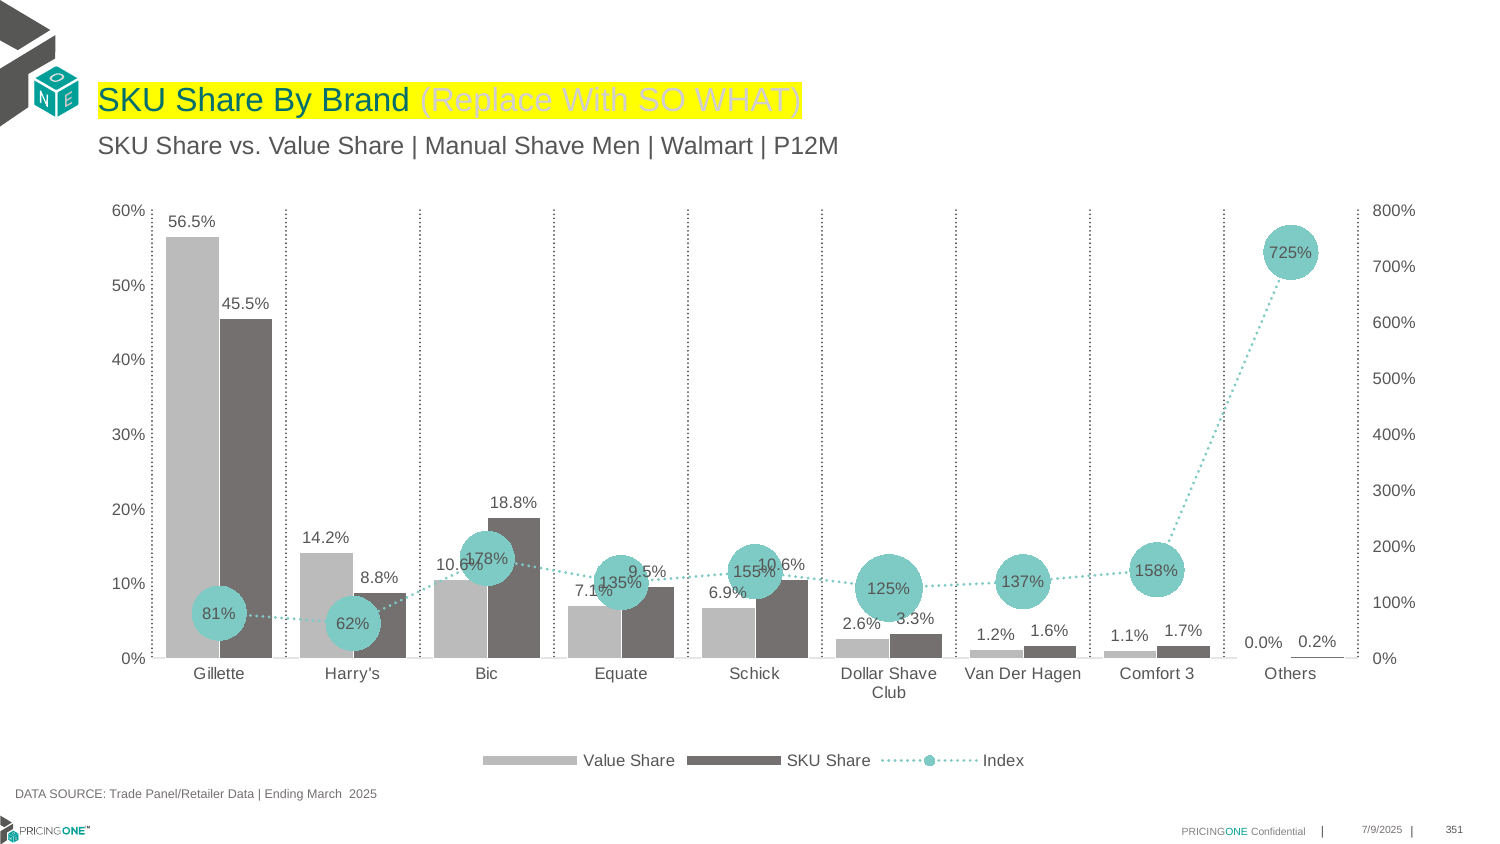

# SKU Share By Brand (Replace With SO WHAT)
SKU Share vs. Value Share | Manual Shave Men | Walmart | P12M

### Chart

| Category | Value Share | SKU Share | Index |
|---|---|---|---|
| Gillette | 0.5648371537196487 | 0.45487835909236735 | 0.8053265549138109 |
| Harry's | 0.1416278236977879 | 0.08793105355740191 | 0.6208600207331669 |
| Bic | 0.10553634108316133 | 0.18810917257630907 | 1.78241135371636 |
| Equate | 0.07065838377286705 | 0.09549834603768156 | 1.351550105429288 |
| Schick | 0.06850000347278114 | 0.1058867782584164 | 1.5457923049666866 |
| Dollar Shave Club | 0.025977300664784764 | 0.03258139817898196 | 1.2542257026400674 |
| Van Der Hagen | 0.01198161606558552 | 0.01637367378773966 | 1.3665663878822933 |
| Comfort 3 | 0.010605108215972398 | 0.016738762460033852 | 1.578367907158508 |
| Others | 0.00027626930741124635 | 0.002002456051068161 | 7.248203102371281 |
DATA SOURCE: Trade Panel/Retailer Data | Ending March  2025

7/9/2025
351